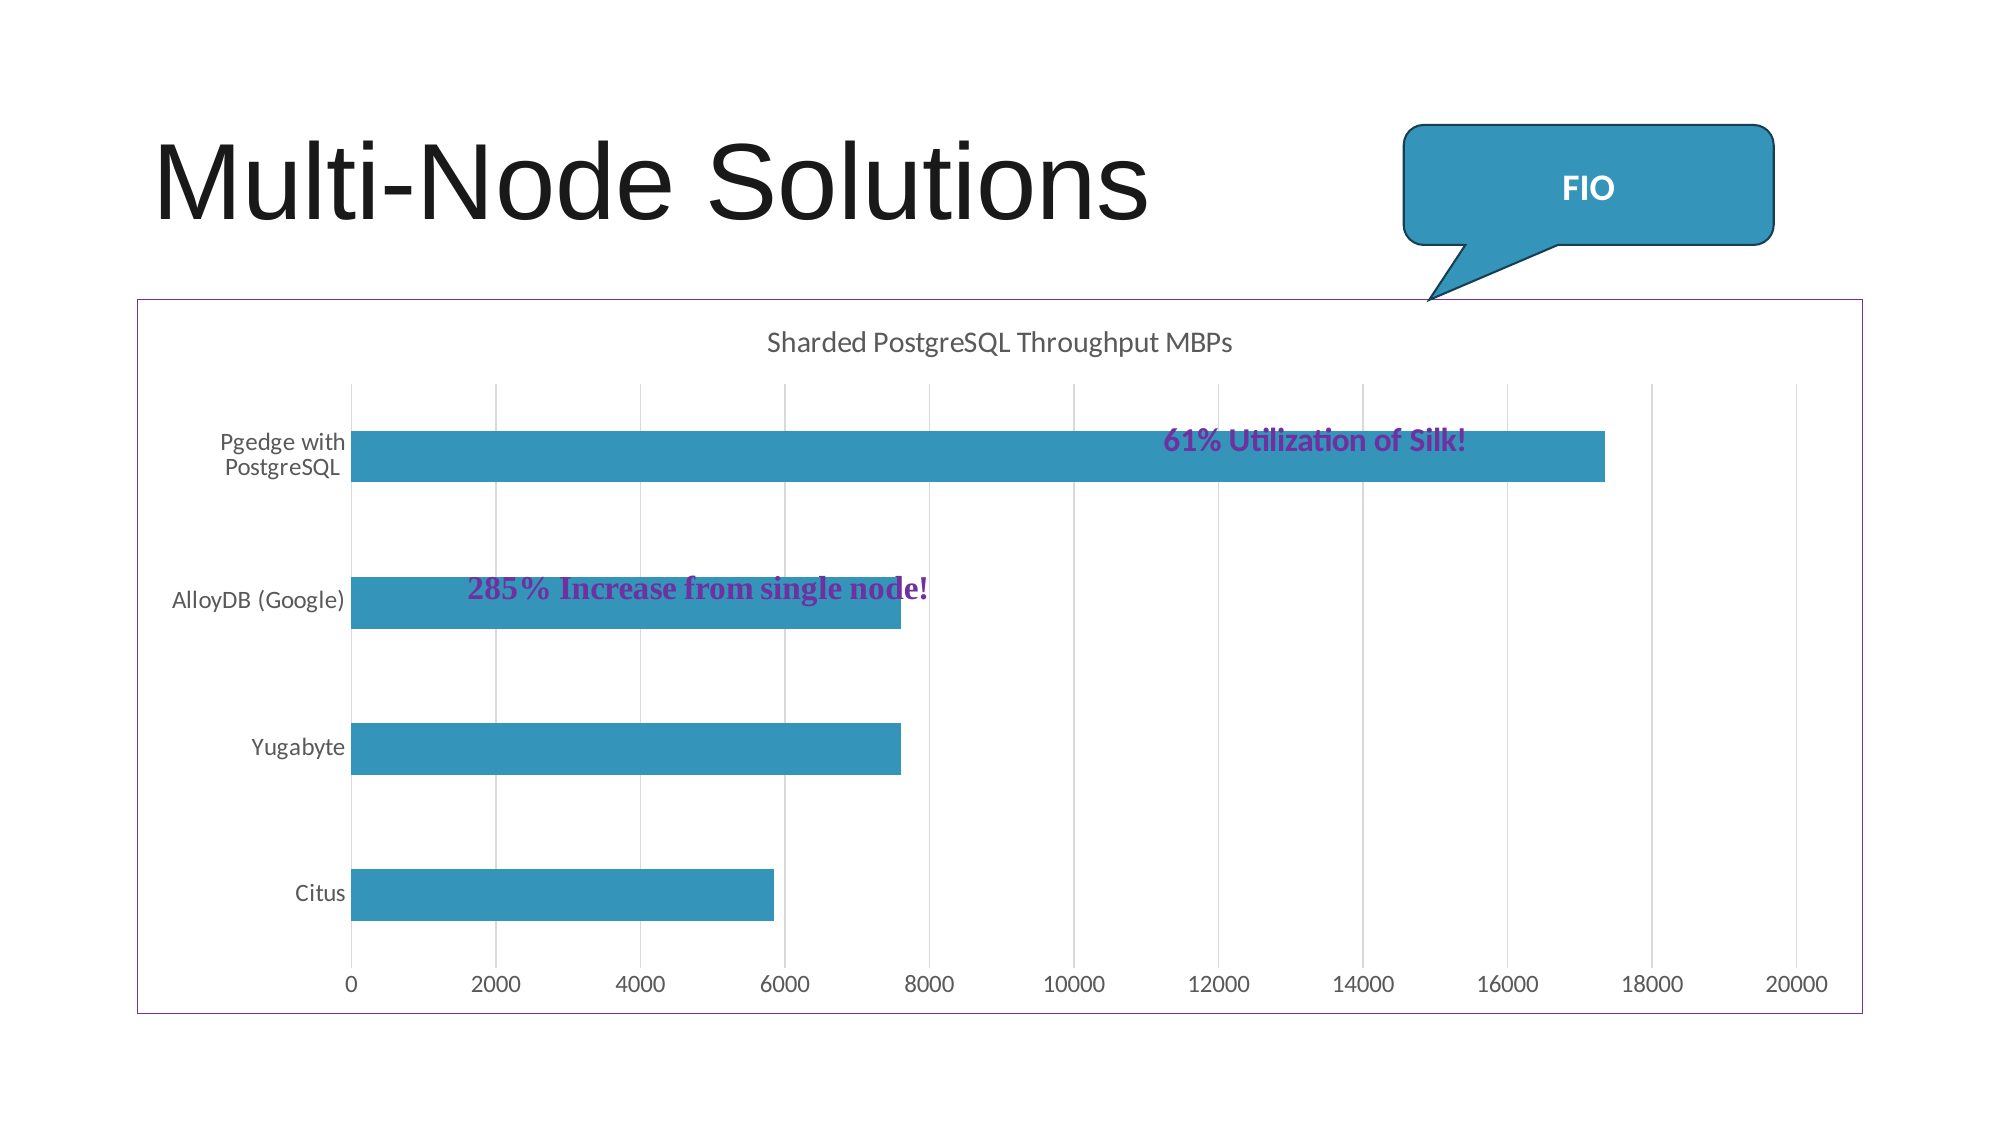

# Multi-Node Solutions
FIO

### Chart: Sharded PostgreSQL Throughput MBPs

| Category |  |
|---|---|
| Citus | 5853.0 |
| Yugabyte | 7600.0 |
| AlloyDB (Google) | 7600.0 |
| Pgedge with PostgreSQL | 17342.0 |